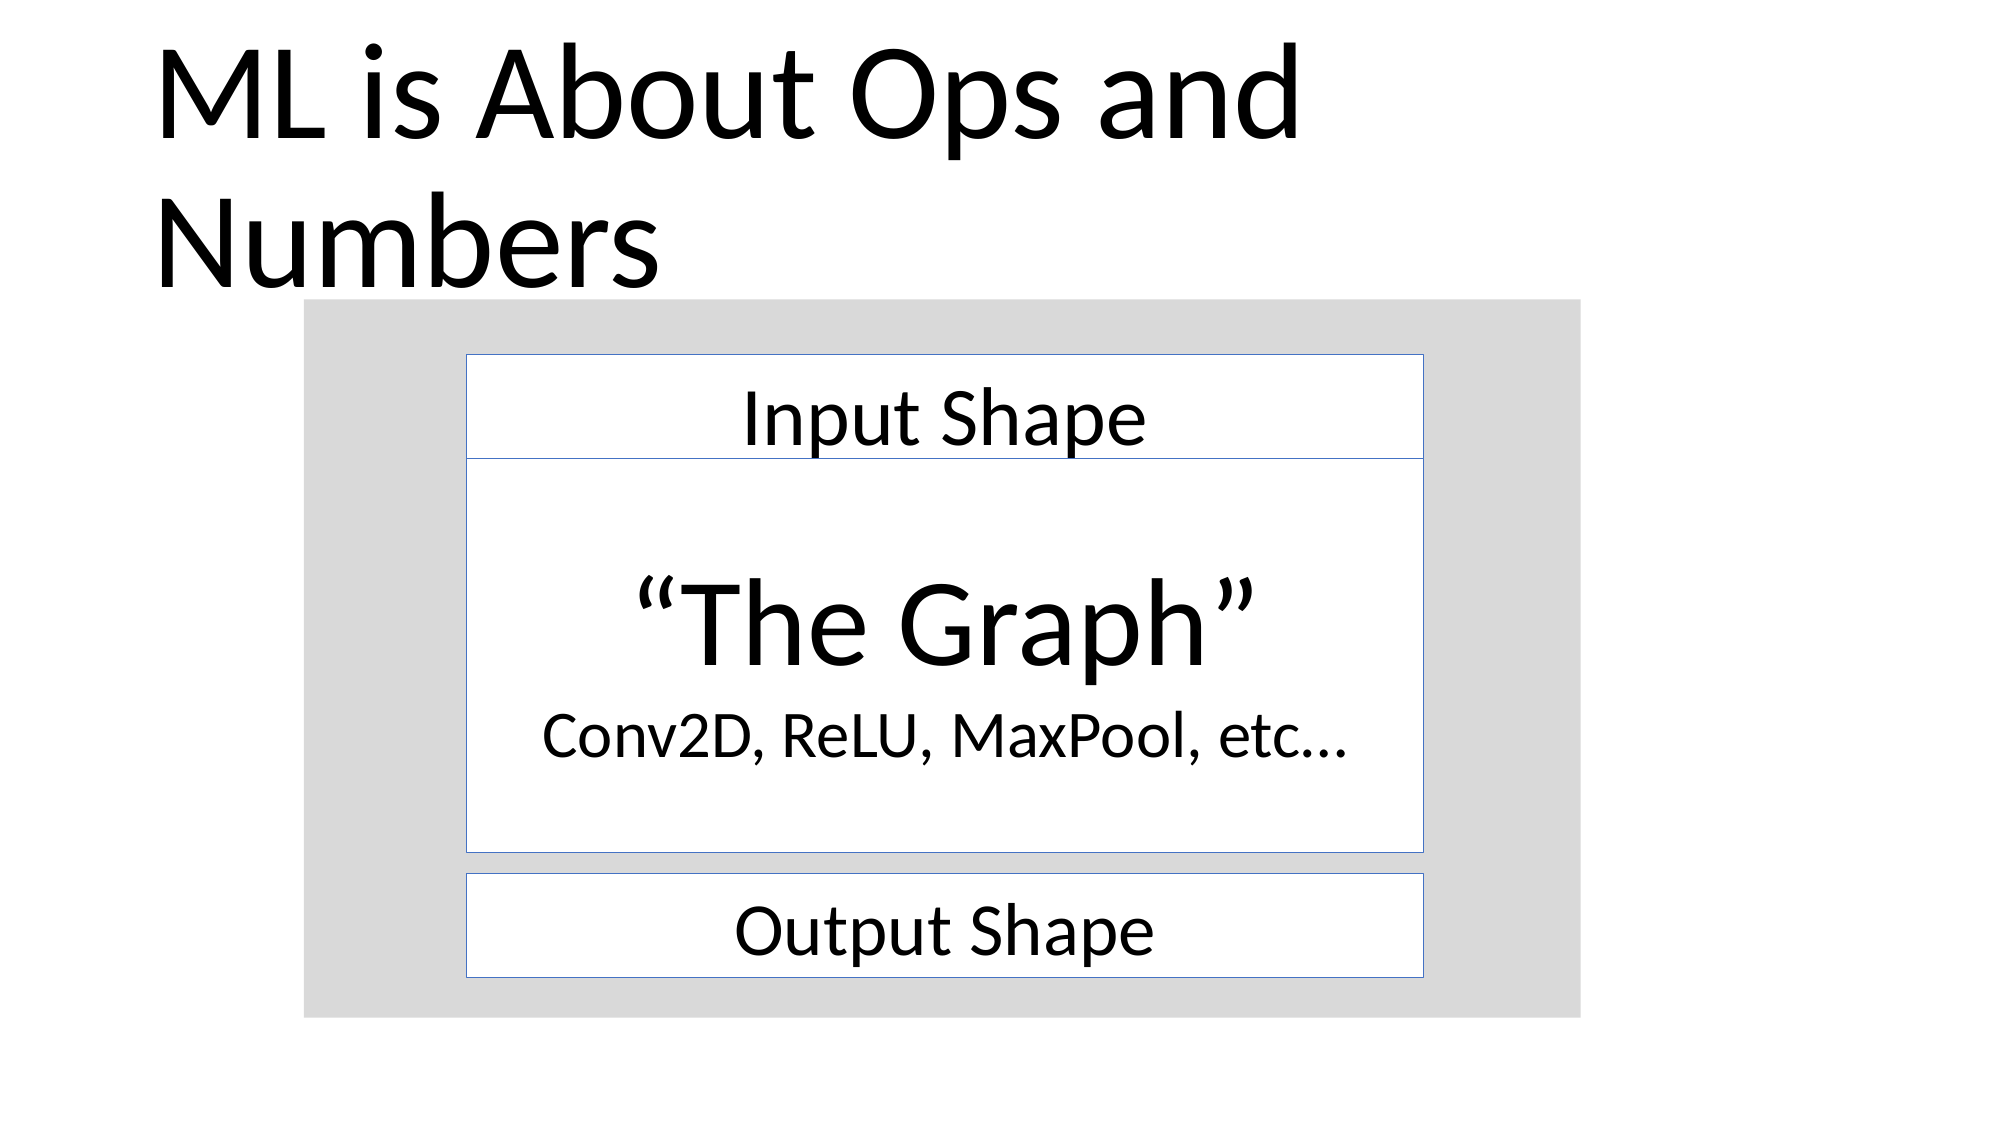

# ML is About Ops and Numbers

Input Shape
“The Graph”
Conv2D, ReLU, MaxPool, etc…
Output Shape